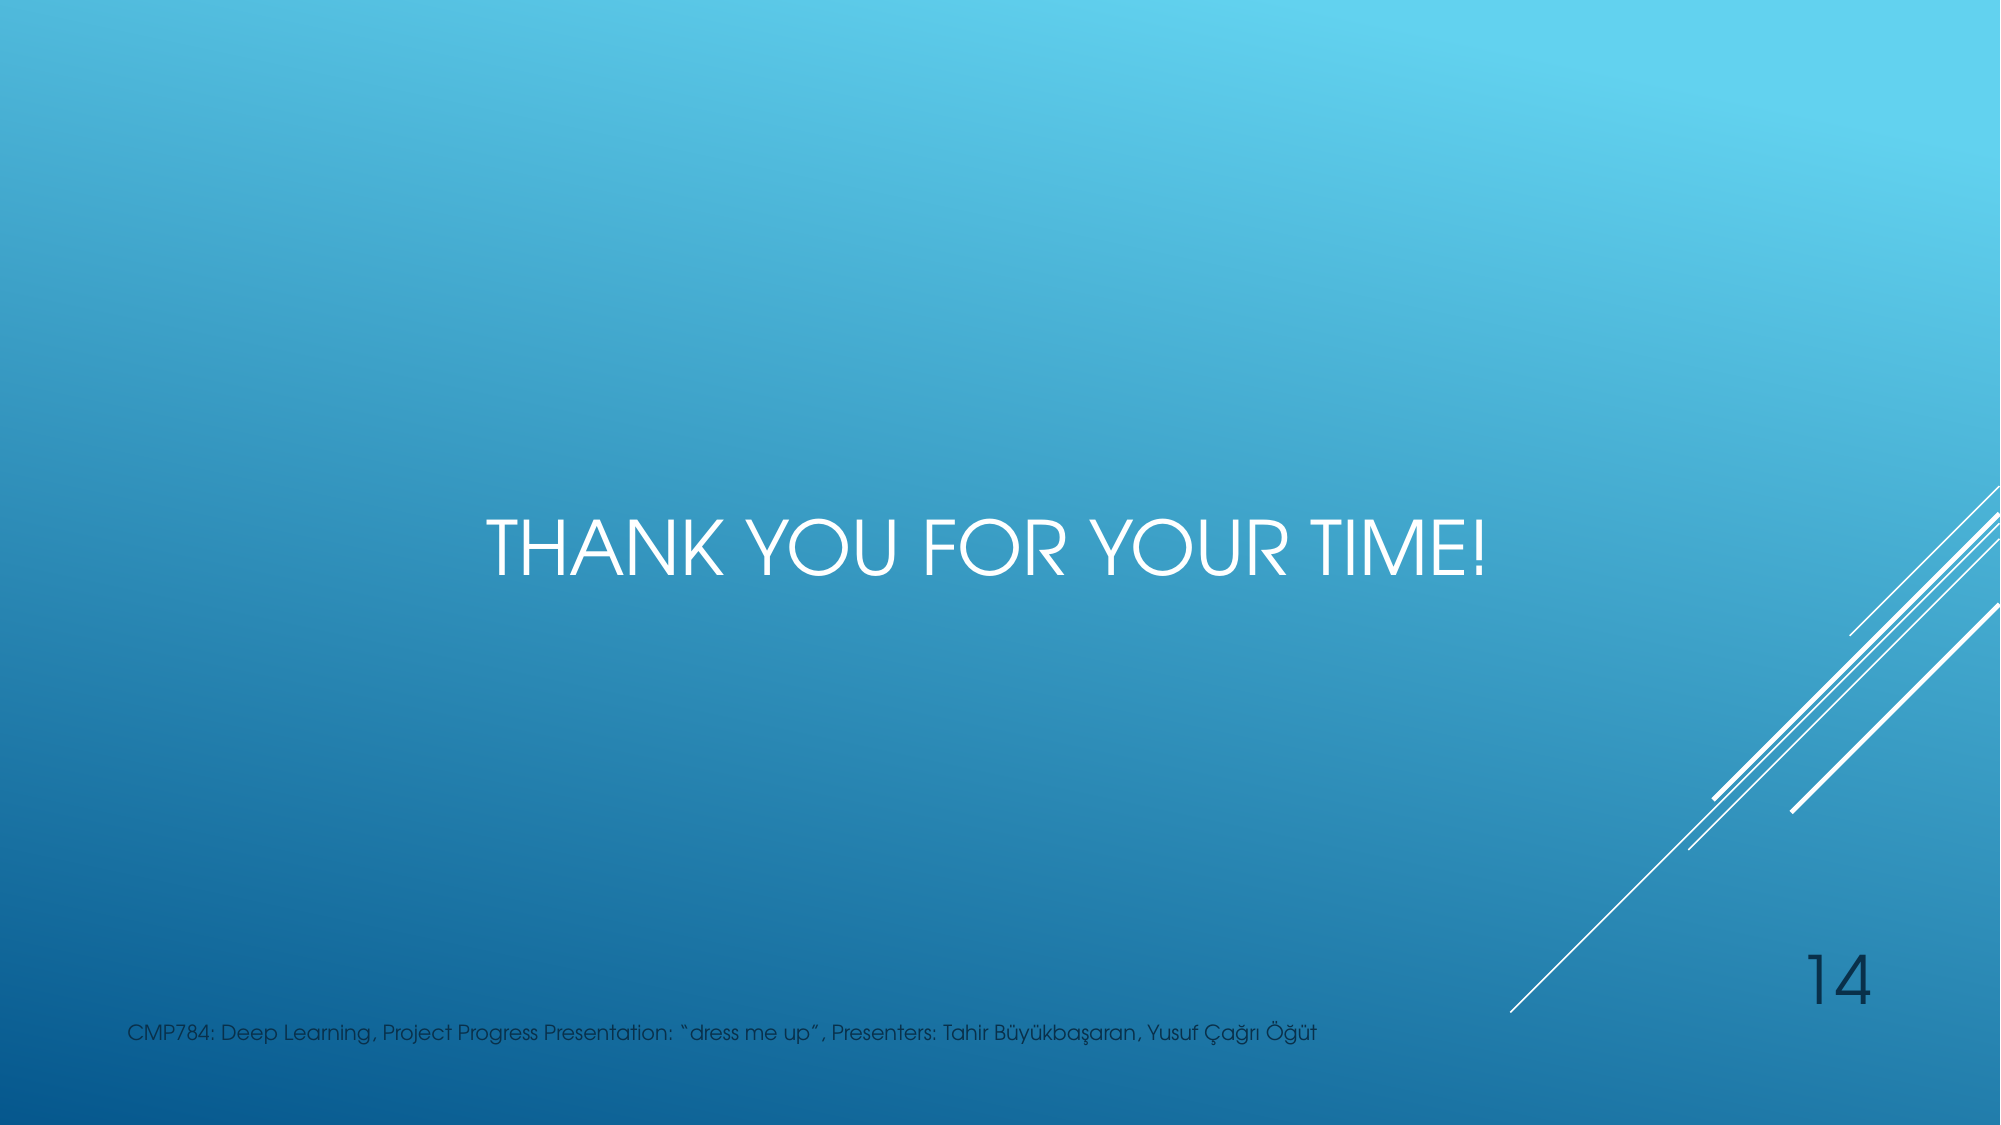

# THANK YOU FOR YOUR TIME!
14
CMP784: Deep Learning, Project Progress Presentation: “dress me up”, Presenters: Tahir Büyükbaşaran, Yusuf Çağrı Öğüt